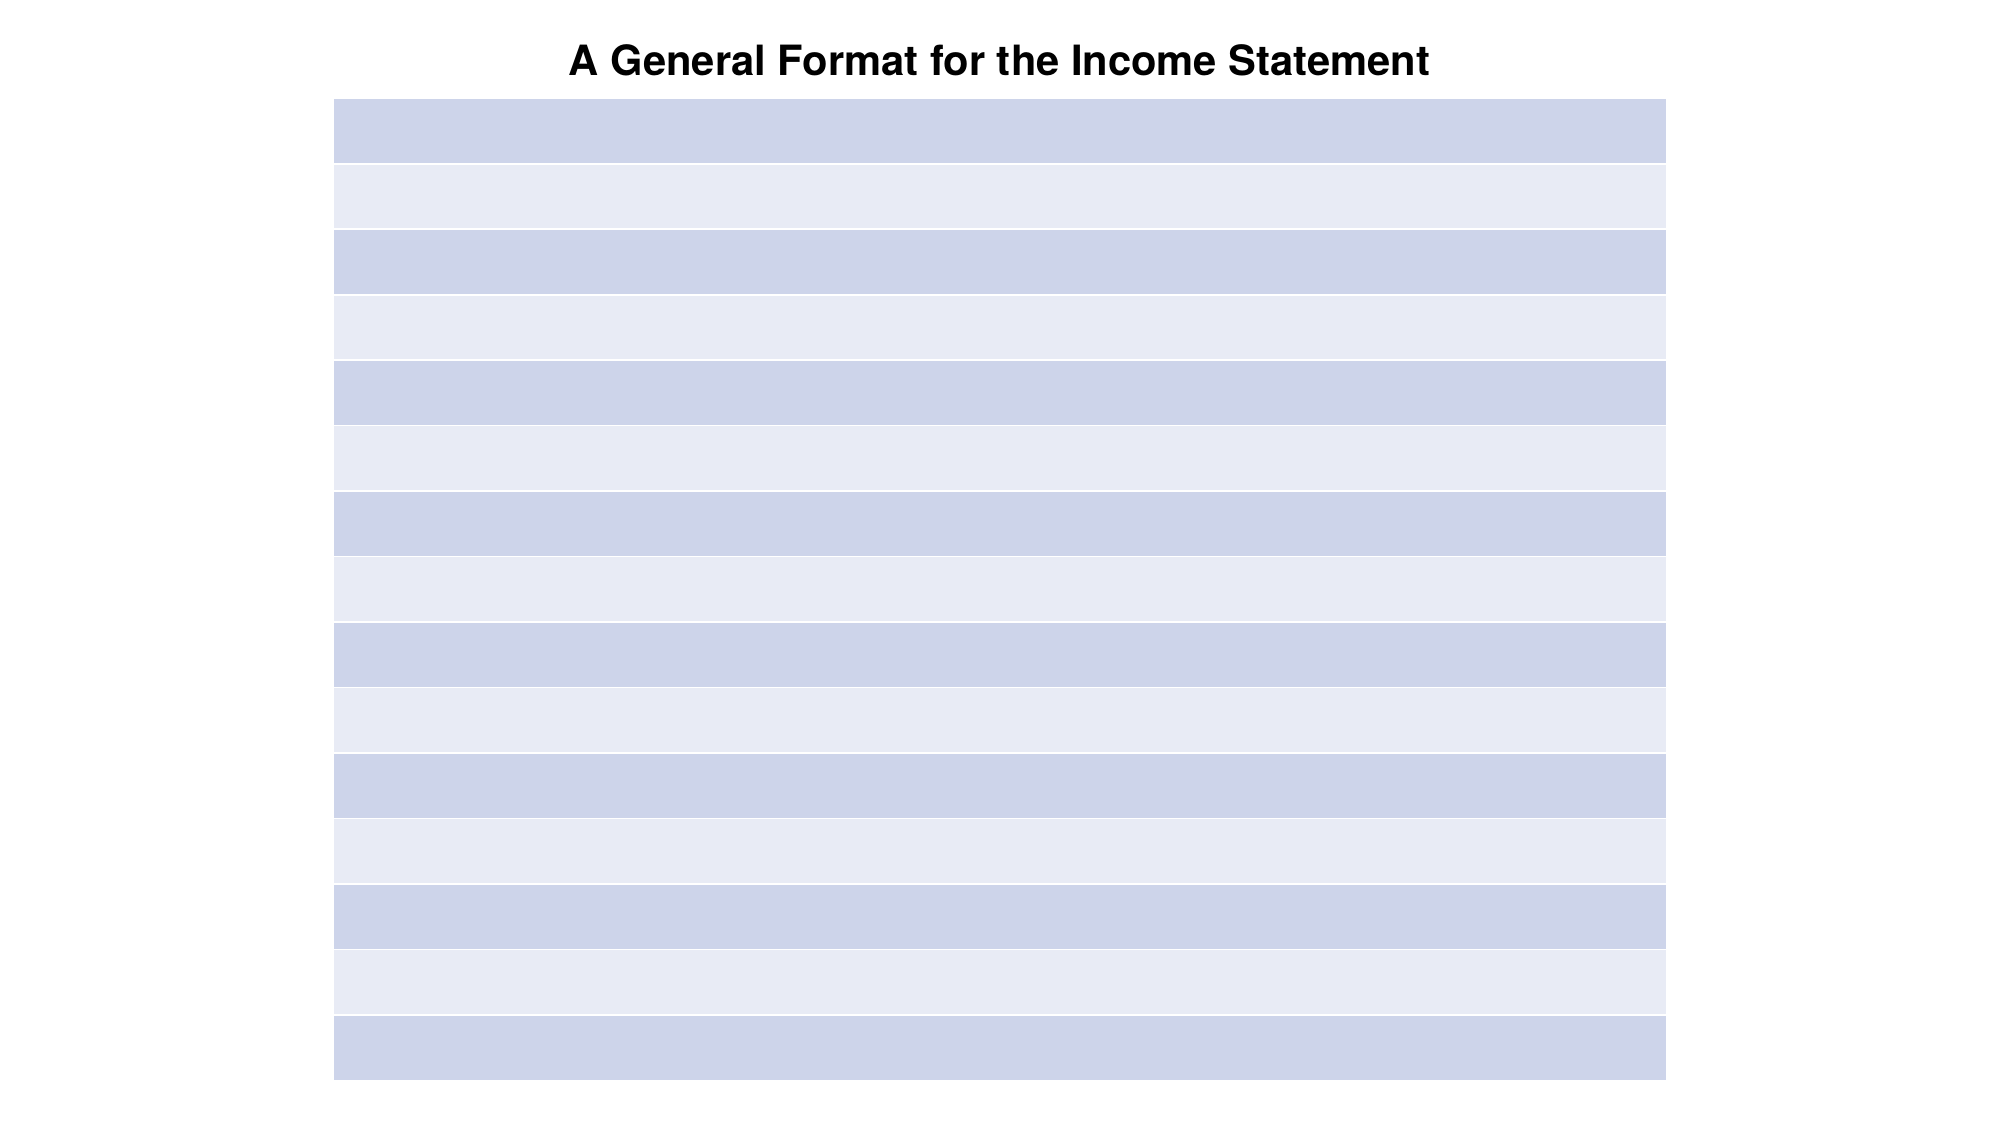

A General Format for the Income Statement
|  |
| --- |
|  |
|  |
|  |
|  |
|  |
|  |
|  |
|  |
|  |
|  |
|  |
|  |
|  |
|  |